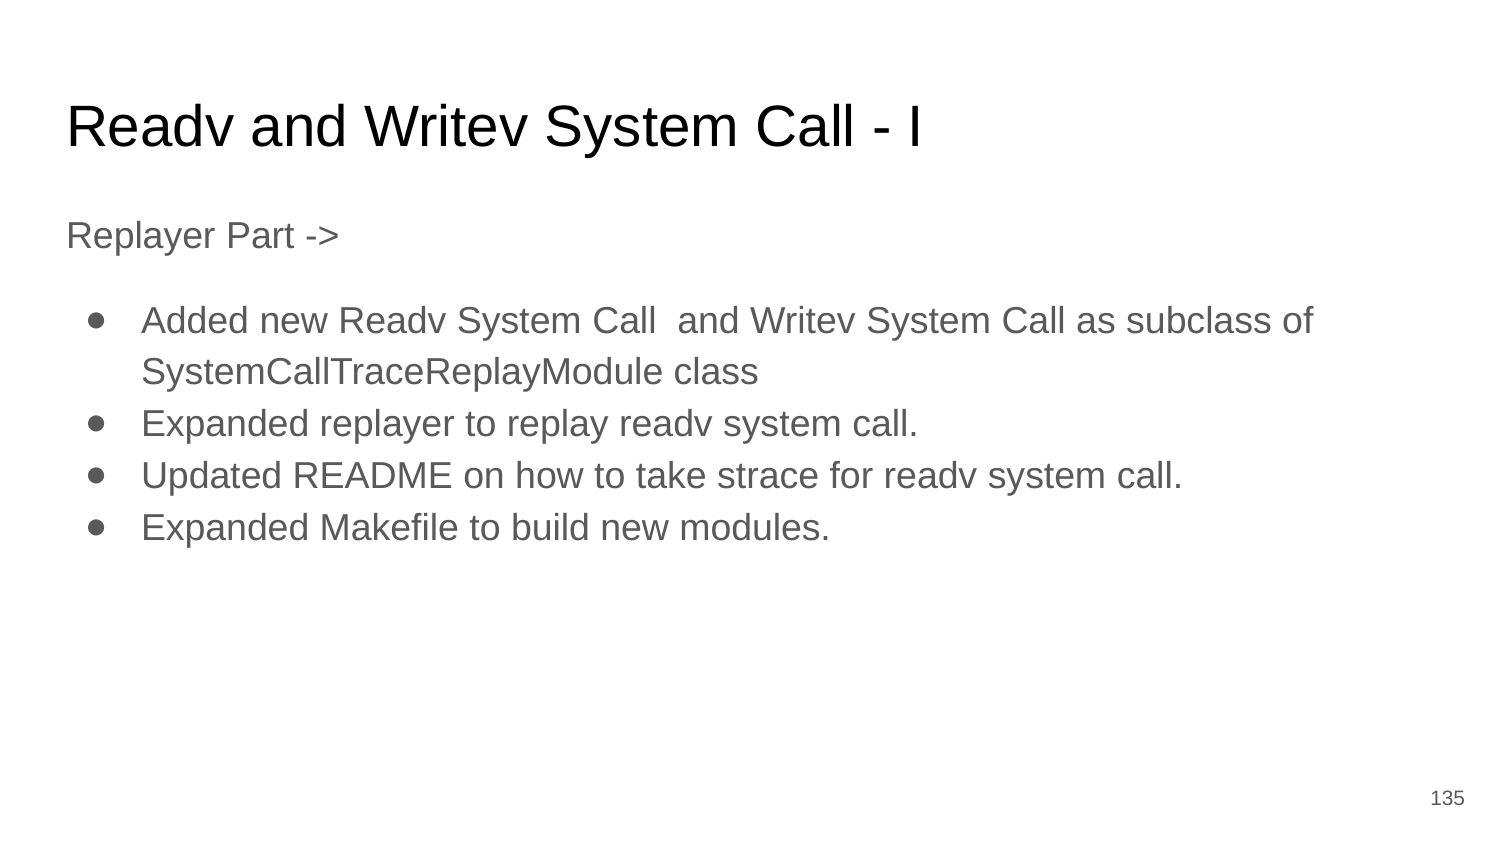

# Readv and Writev System Call - I
Replayer Part ->
Added new Readv System Call  and Writev System Call as subclass of SystemCallTraceReplayModule class
Expanded replayer to replay readv system call.
Updated README on how to take strace for readv system call.
Expanded Makefile to build new modules.
135